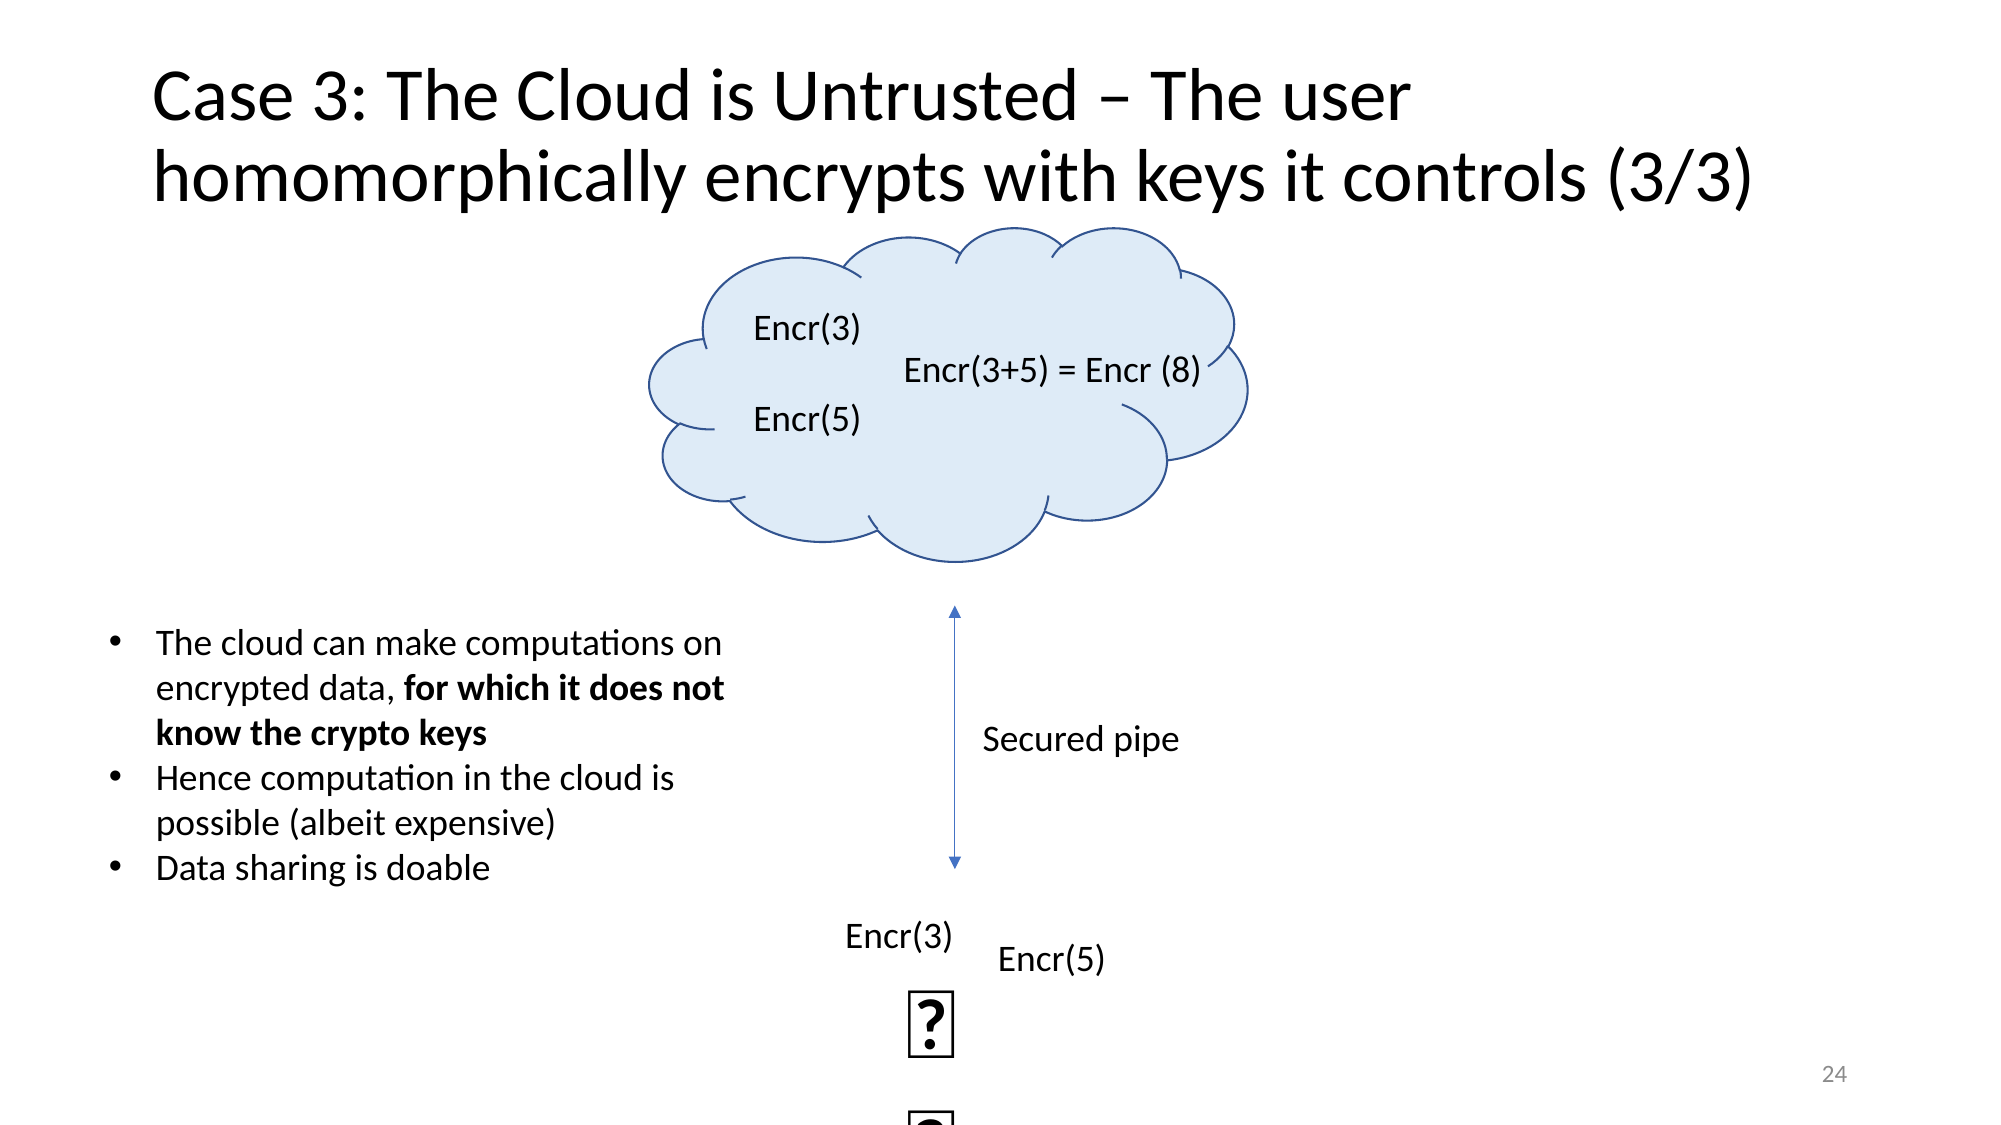

# Case 3: The Cloud is Untrusted – The user  homomorphically encrypts with keys it controls (3/3)

Encr(3)
Encr(3+5) = Encr (8)
Encr(5)
The cloud can make computations on
encrypted data, for which it does not
know the crypto keys
Hence computation in the cloud is
possible (albeit expensive)
Data sharing is doable

Secured pipe
Encr(3)
Encr(5)
👩‍💻
24